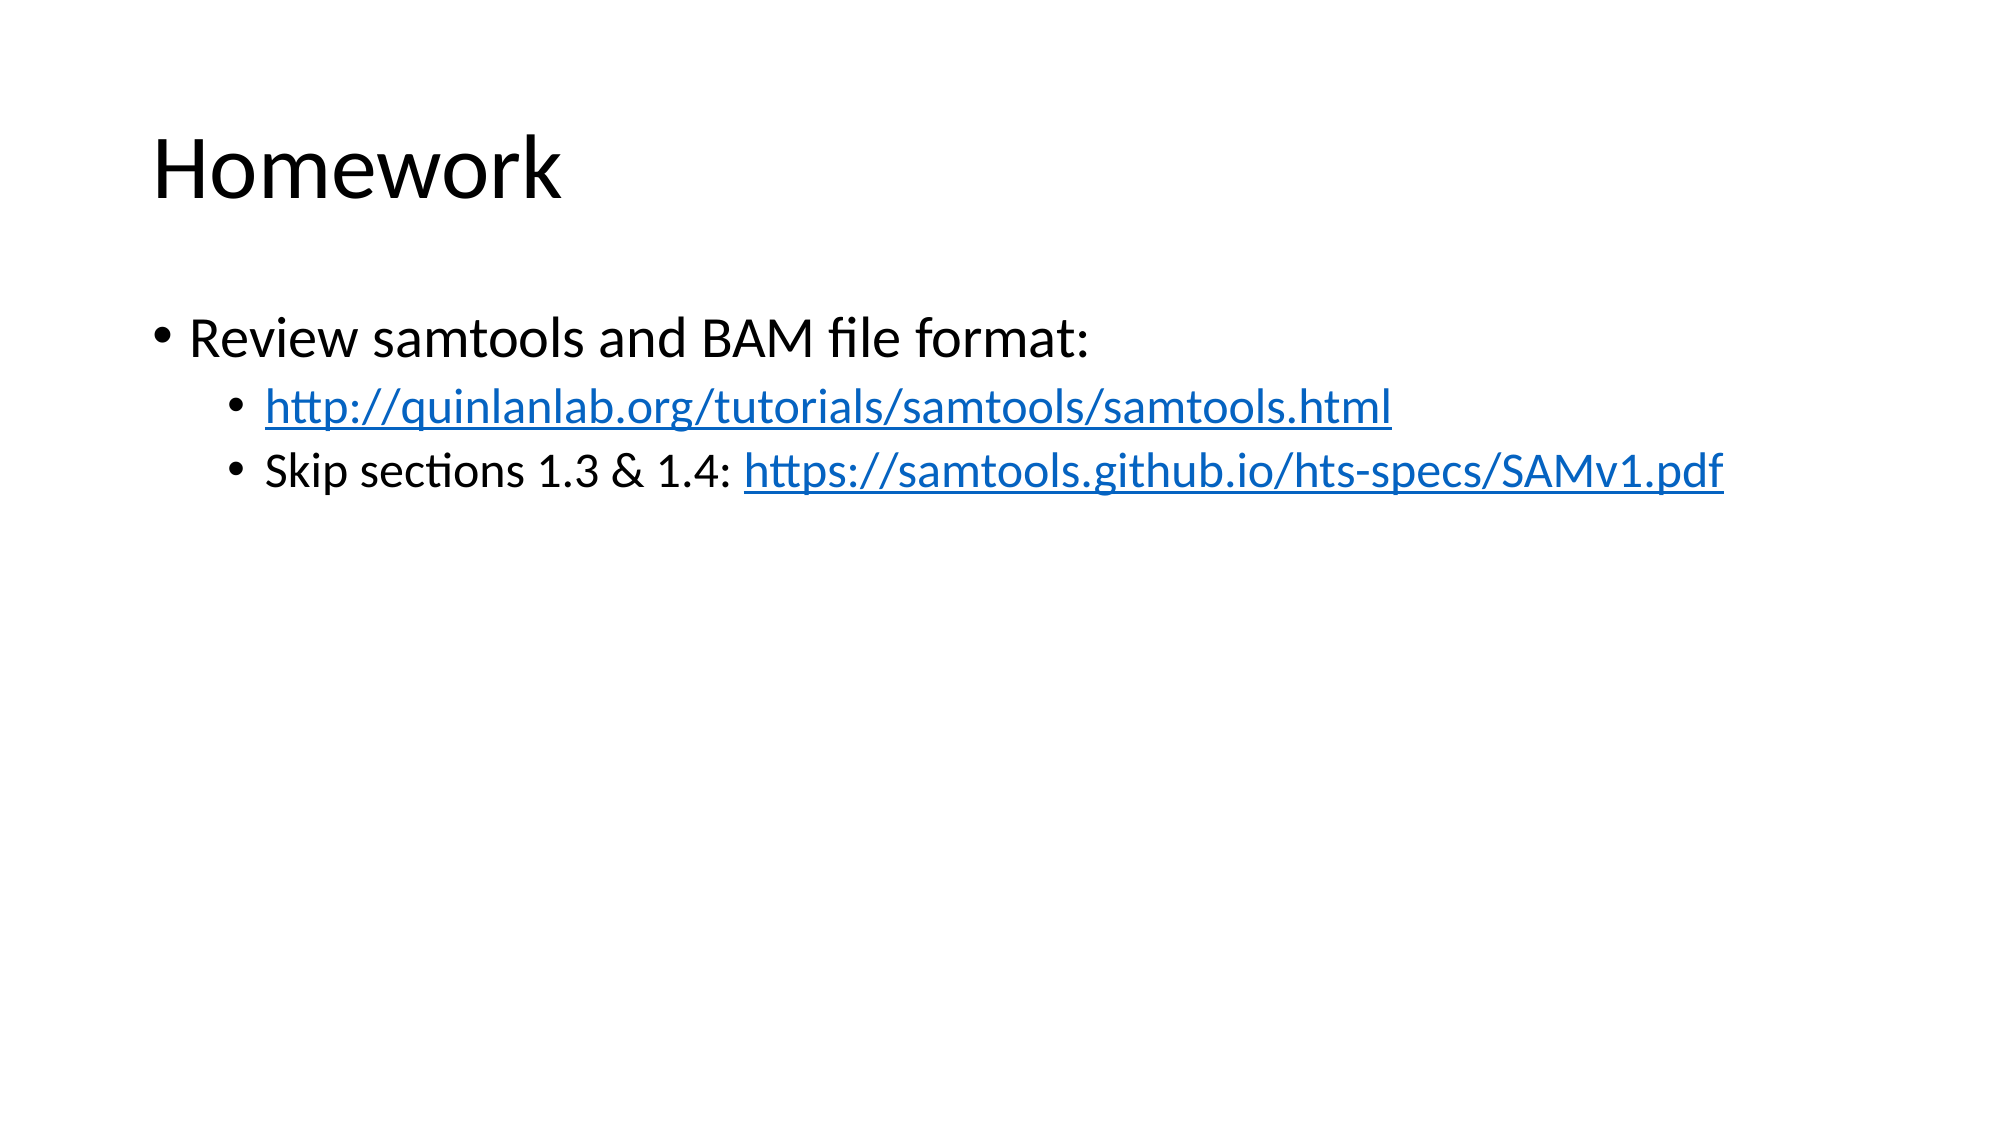

# Homework
Review samtools and BAM file format:
http://quinlanlab.org/tutorials/samtools/samtools.html
Skip sections 1.3 & 1.4: https://samtools.github.io/hts-specs/SAMv1.pdf